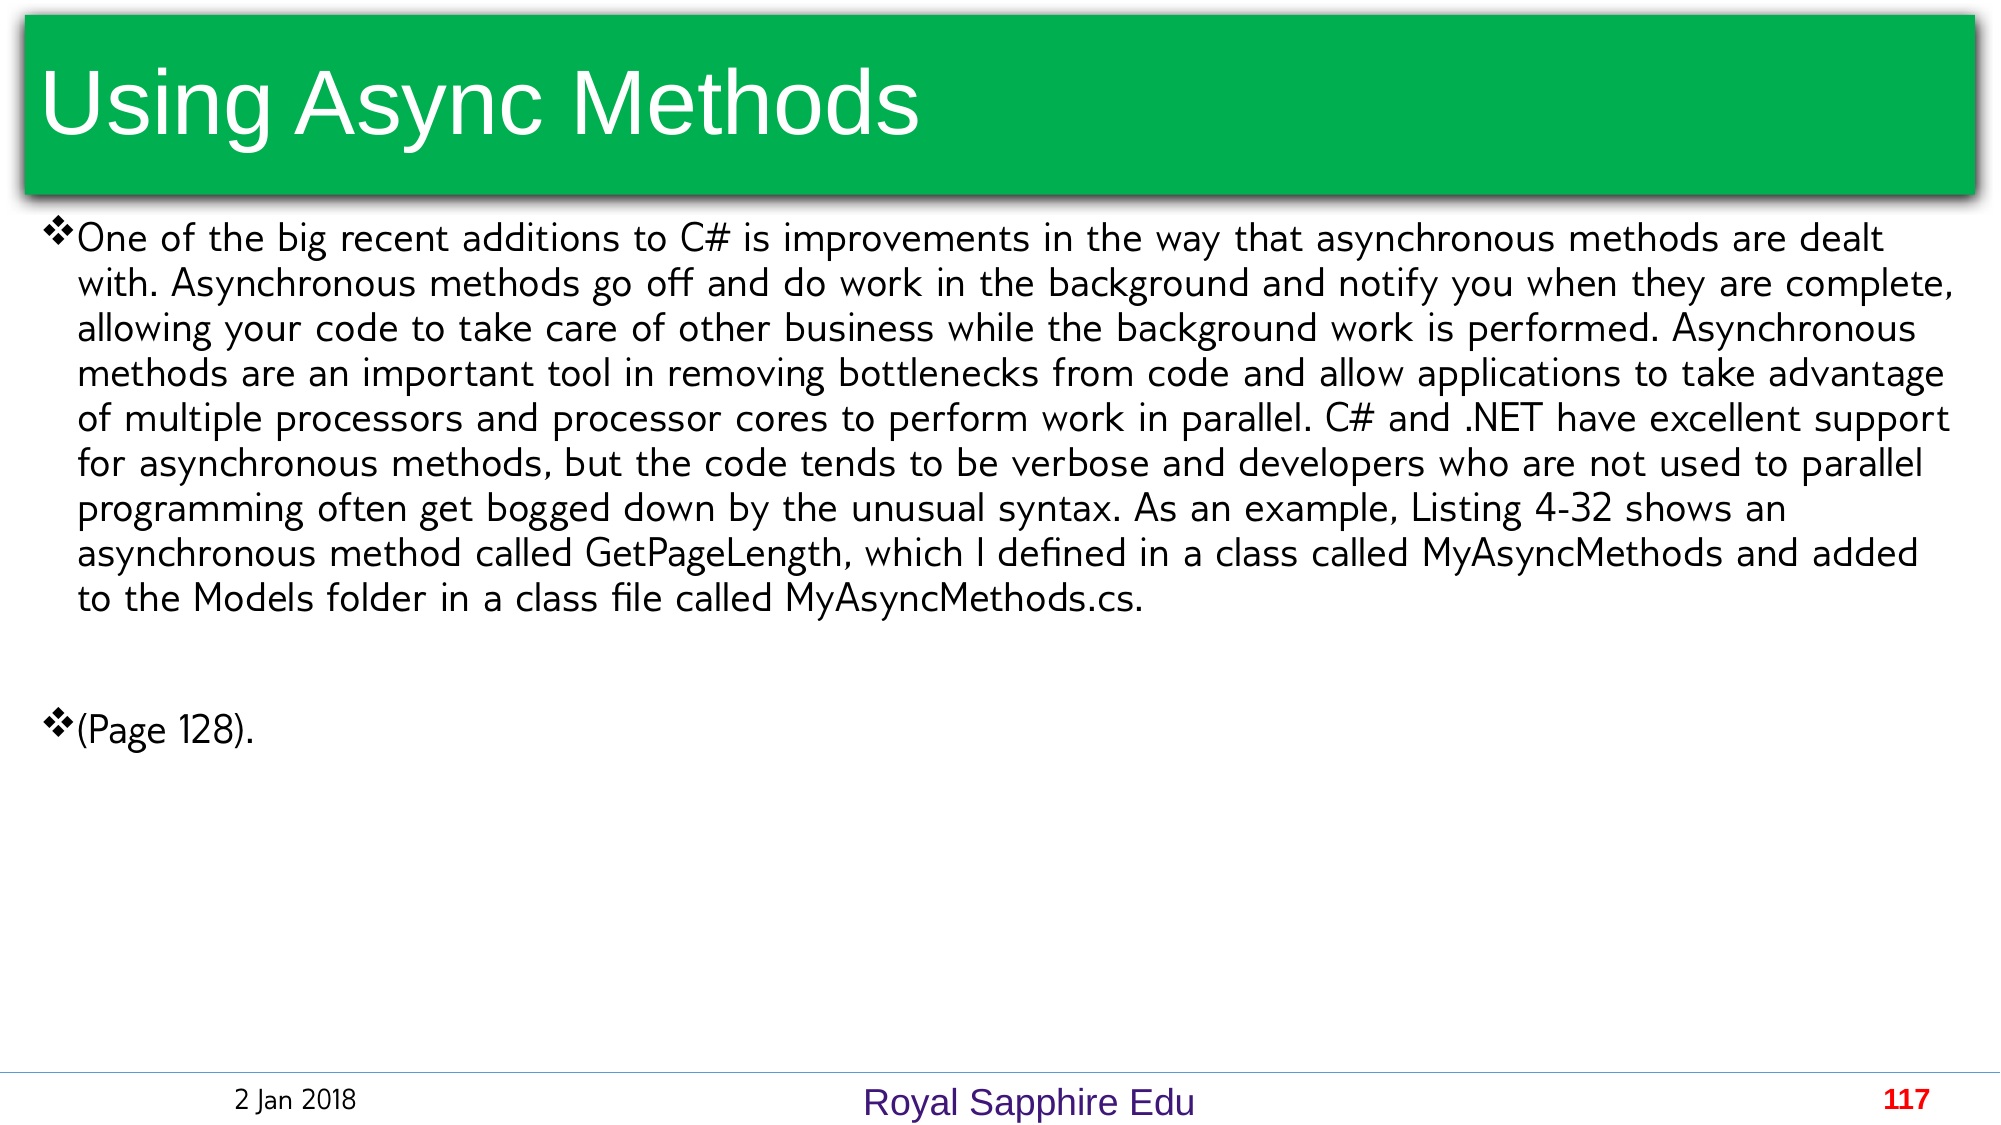

# Using Async Methods
One of the big recent additions to C# is improvements in the way that asynchronous methods are dealt with. Asynchronous methods go off and do work in the background and notify you when they are complete, allowing your code to take care of other business while the background work is performed. Asynchronous methods are an important tool in removing bottlenecks from code and allow applications to take advantage of multiple processors and processor cores to perform work in parallel. C# and .NET have excellent support for asynchronous methods, but the code tends to be verbose and developers who are not used to parallel programming often get bogged down by the unusual syntax. As an example, Listing 4-32 shows an asynchronous method called GetPageLength, which I defined in a class called MyAsyncMethods and added to the Models folder in a class file called MyAsyncMethods.cs.

(Page 128).
2 Jan 2018
117